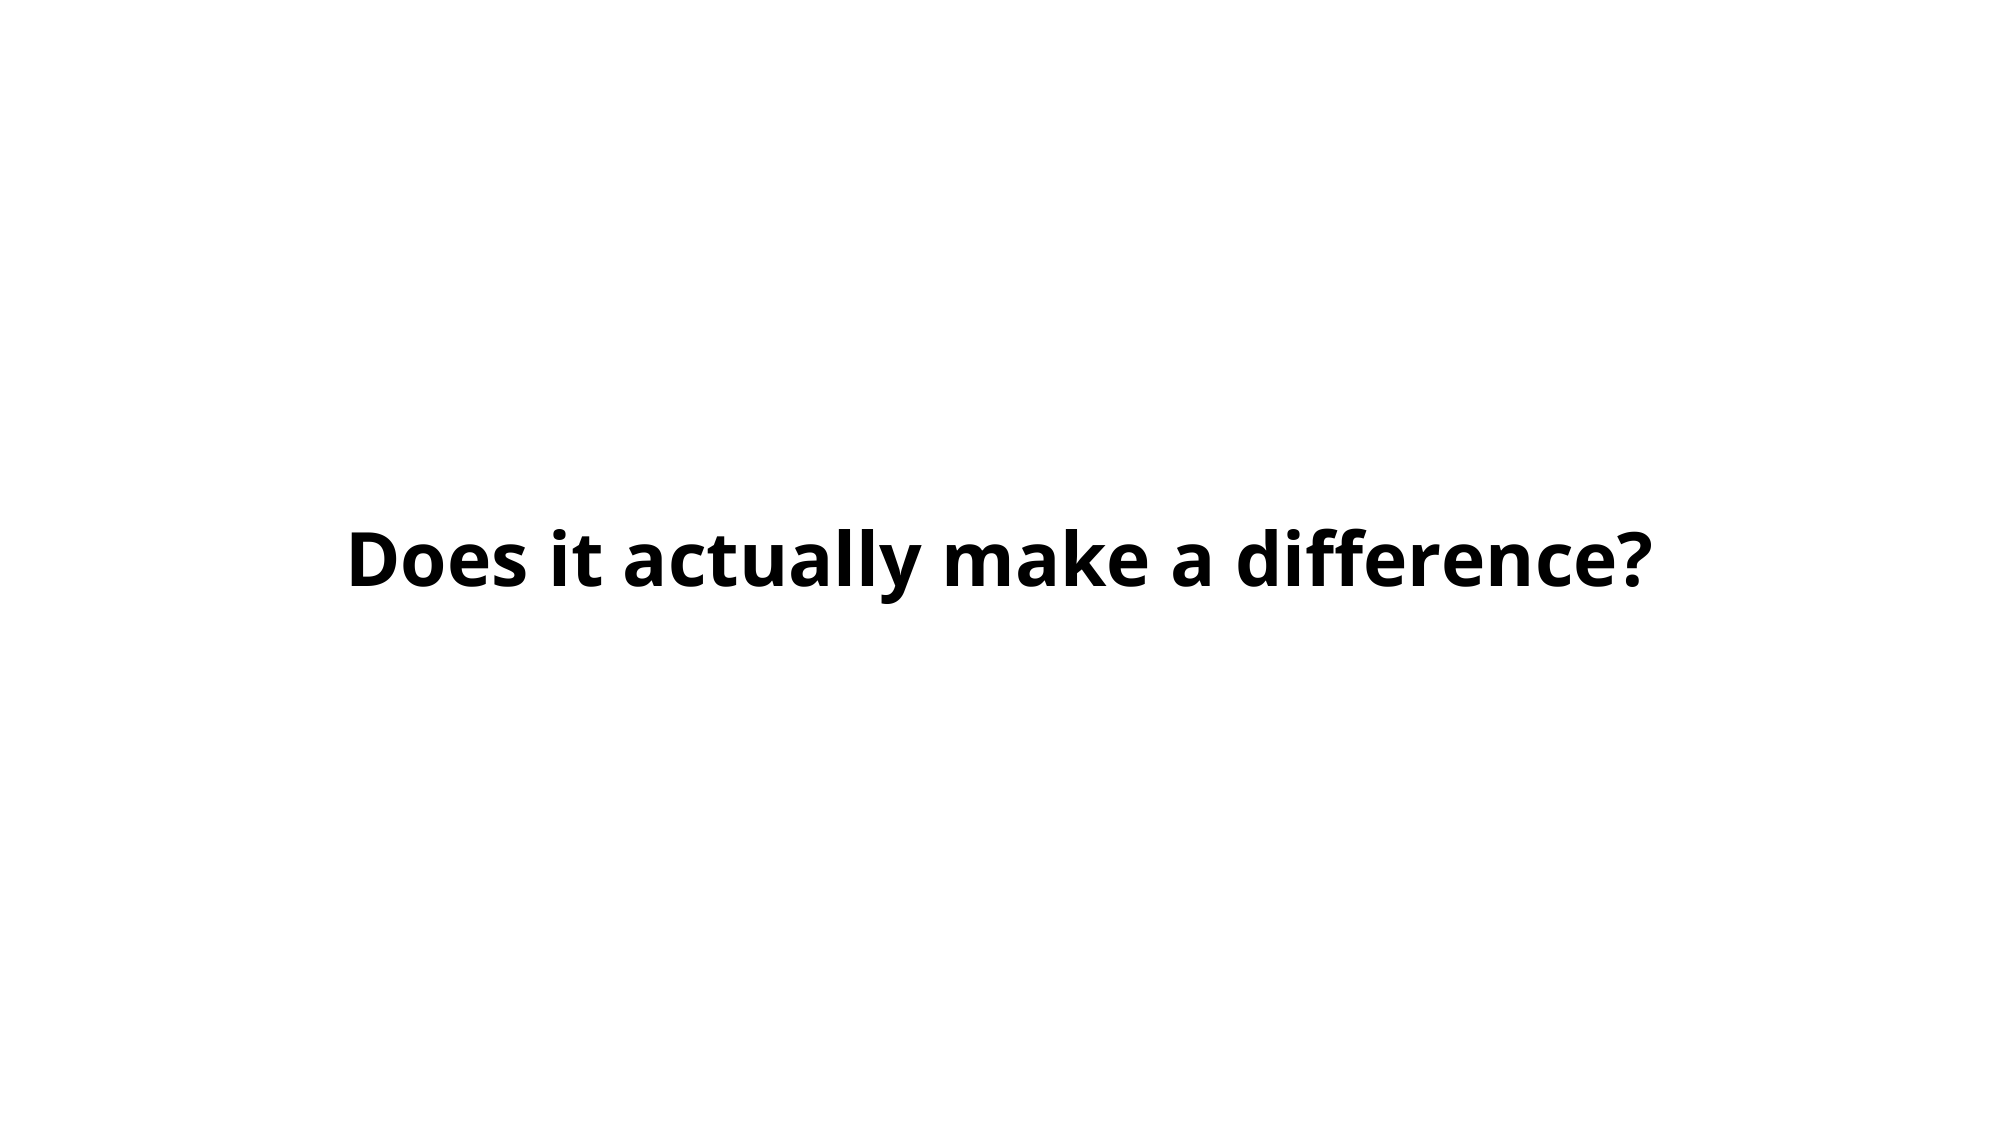

# Does it actually make a difference?